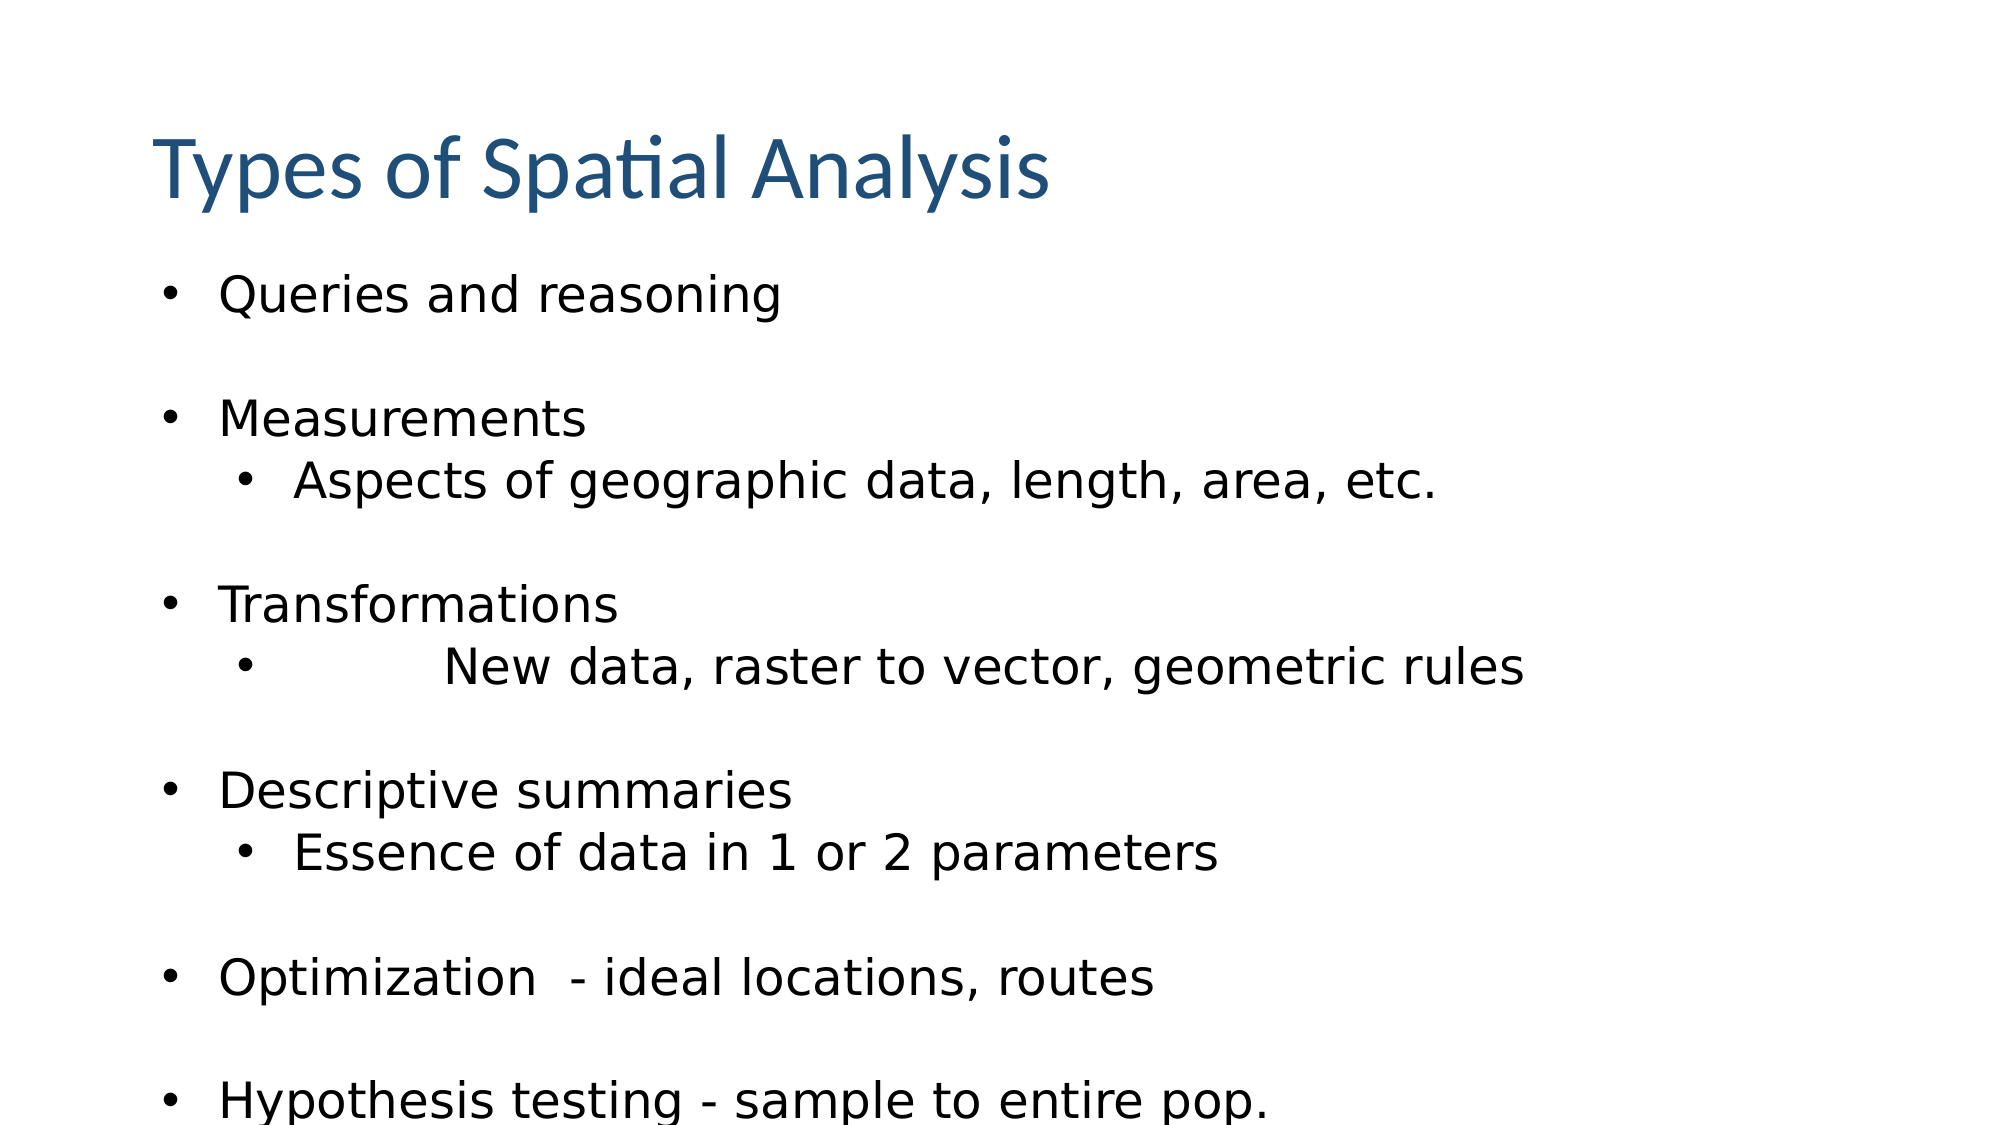

# Types of Spatial Analysis
Queries and reasoning

Measurements
Aspects of geographic data, length, area, etc.

Transformations
	New data, raster to vector, geometric rules

Descriptive summaries
Essence of data in 1 or 2 parameters

Optimization  - ideal locations, routes

Hypothesis testing - sample to entire pop.